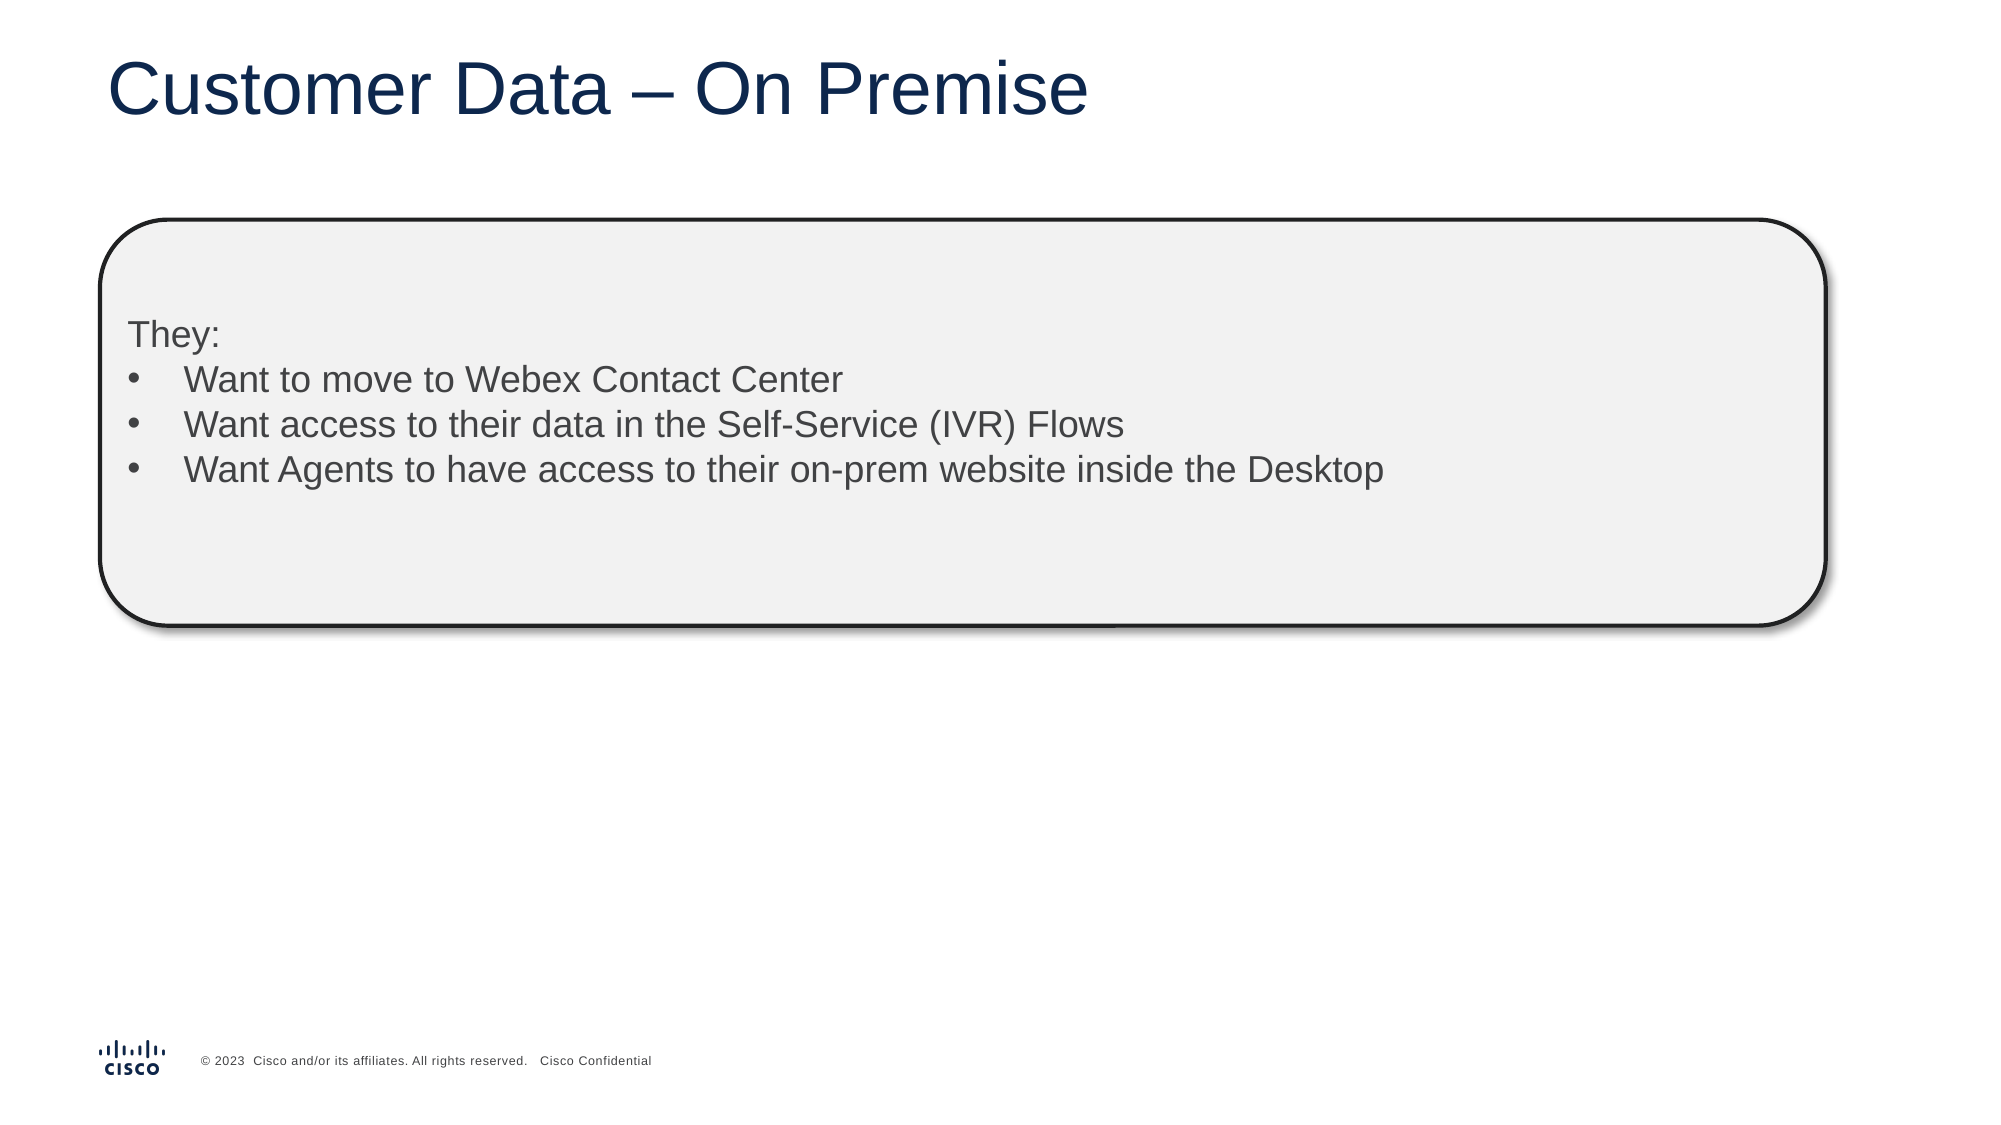

# Customer Data – On Premise
They:
Want to move to Webex Contact Center
Want access to their data in the Self-Service (IVR) Flows
Want Agents to have access to their on-prem website inside the Desktop